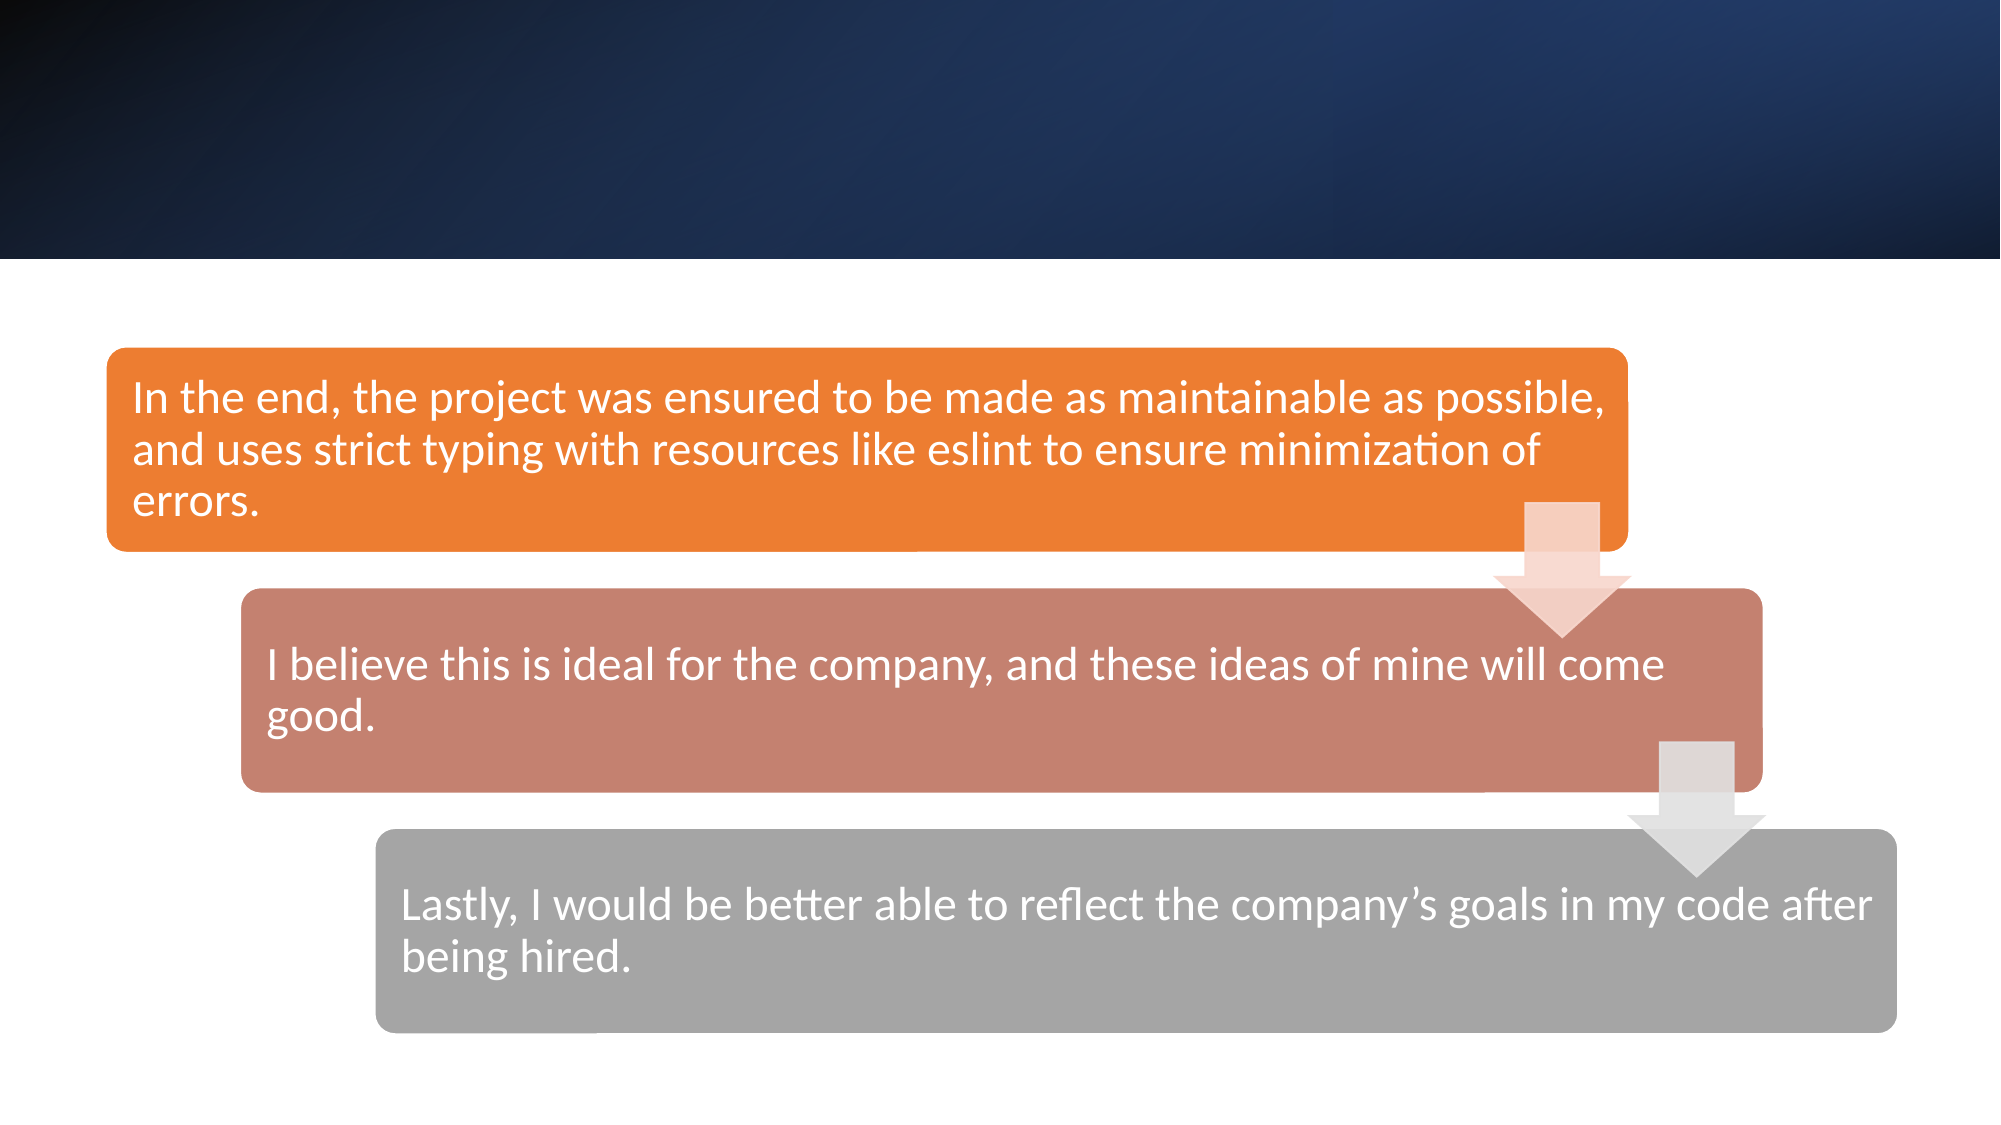

In the end, the project was ensured to be made as maintainable as possible, and uses strict typing with resources like eslint to ensure minimization of errors.
I believe this is ideal for the company, and these ideas of mine will come good.
Lastly, I would be better able to reflect the company’s goals in my code after being hired.